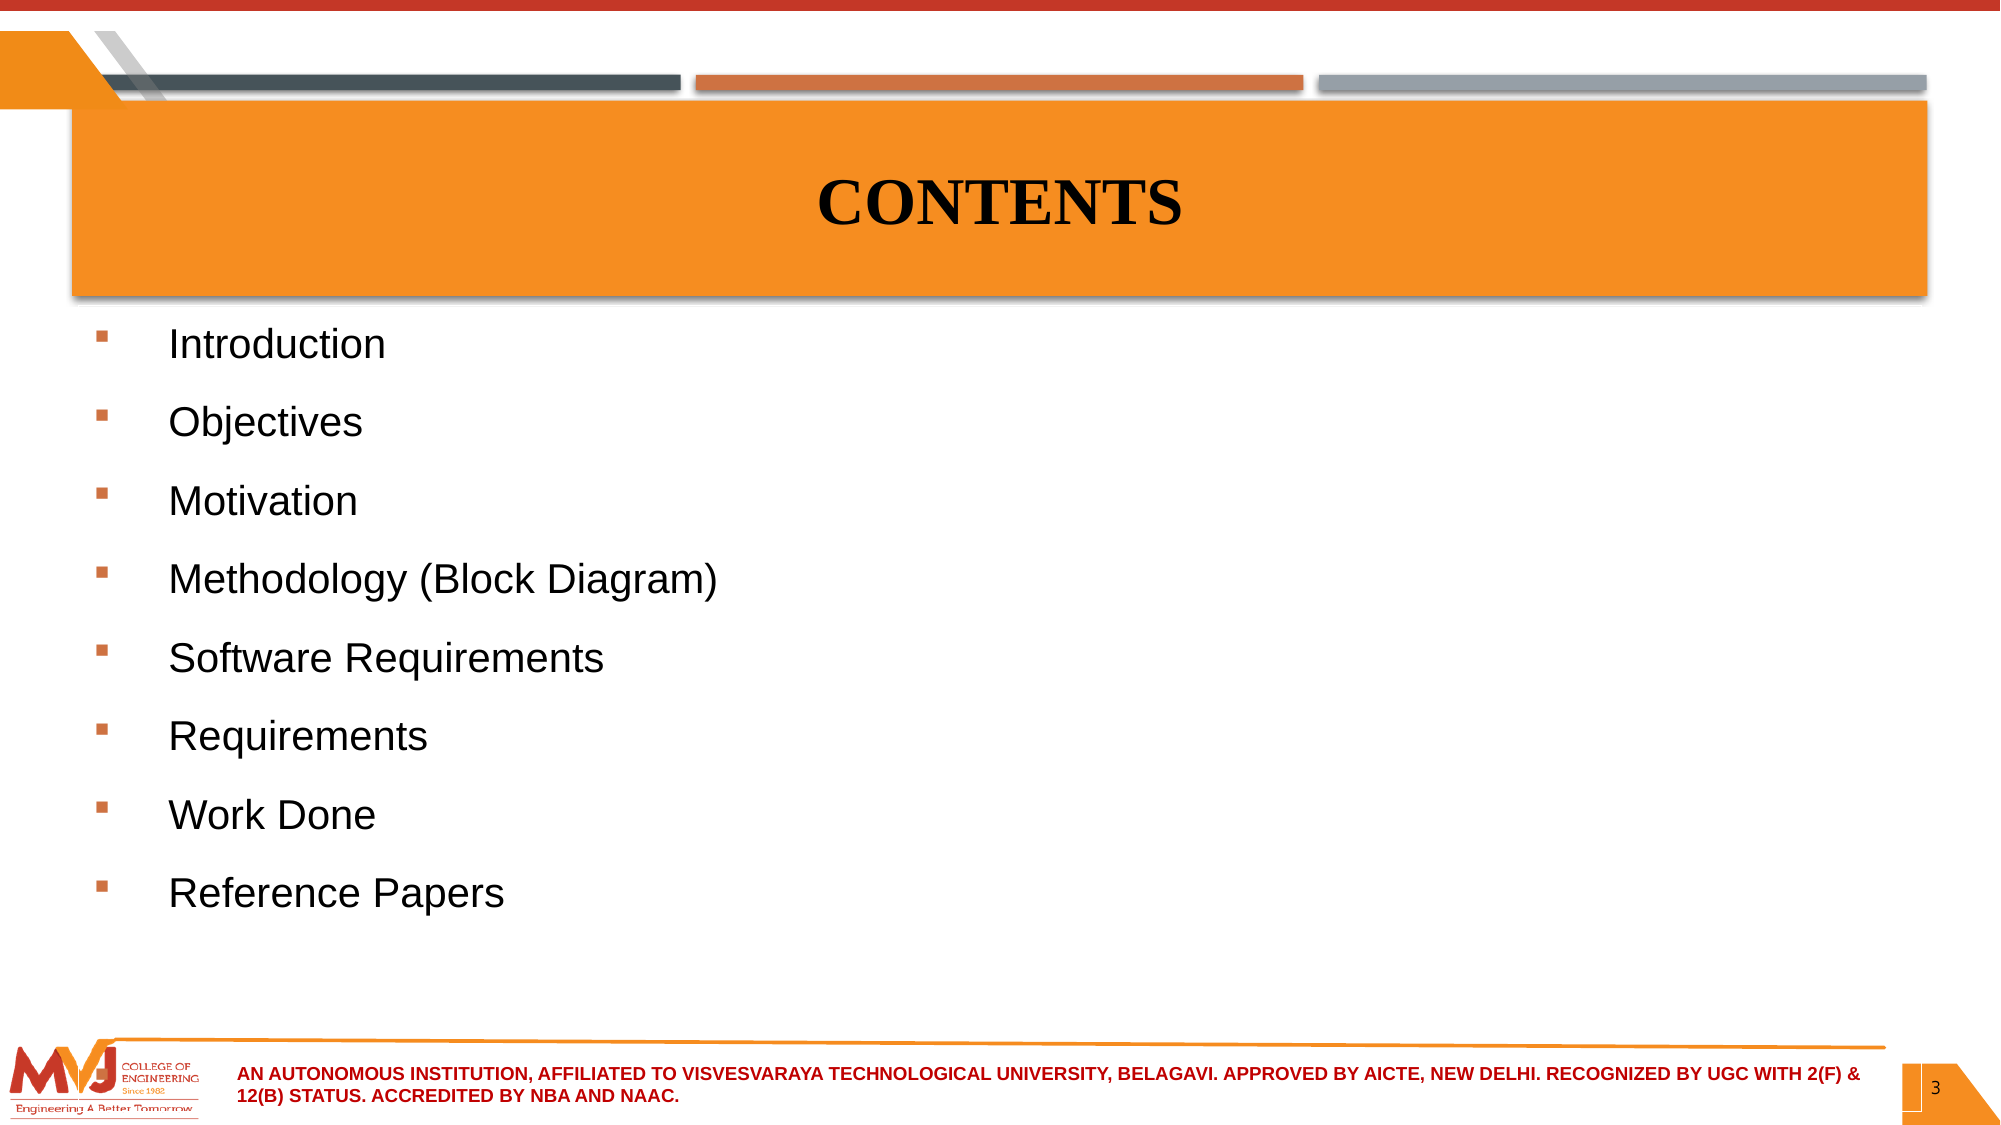

# Contents
Introduction
Objectives
Motivation
Methodology (Block Diagram)
Software Requirements
Requirements
Work Done
Reference Papers

An Autonomous Institution, Affiliated to Visvesvaraya Technological University, Belagavi. Approved By AICTE, New Delhi. Recognized by UGC with 2(f) & 12(B) status. Accredited by NBA and NAAC.
3